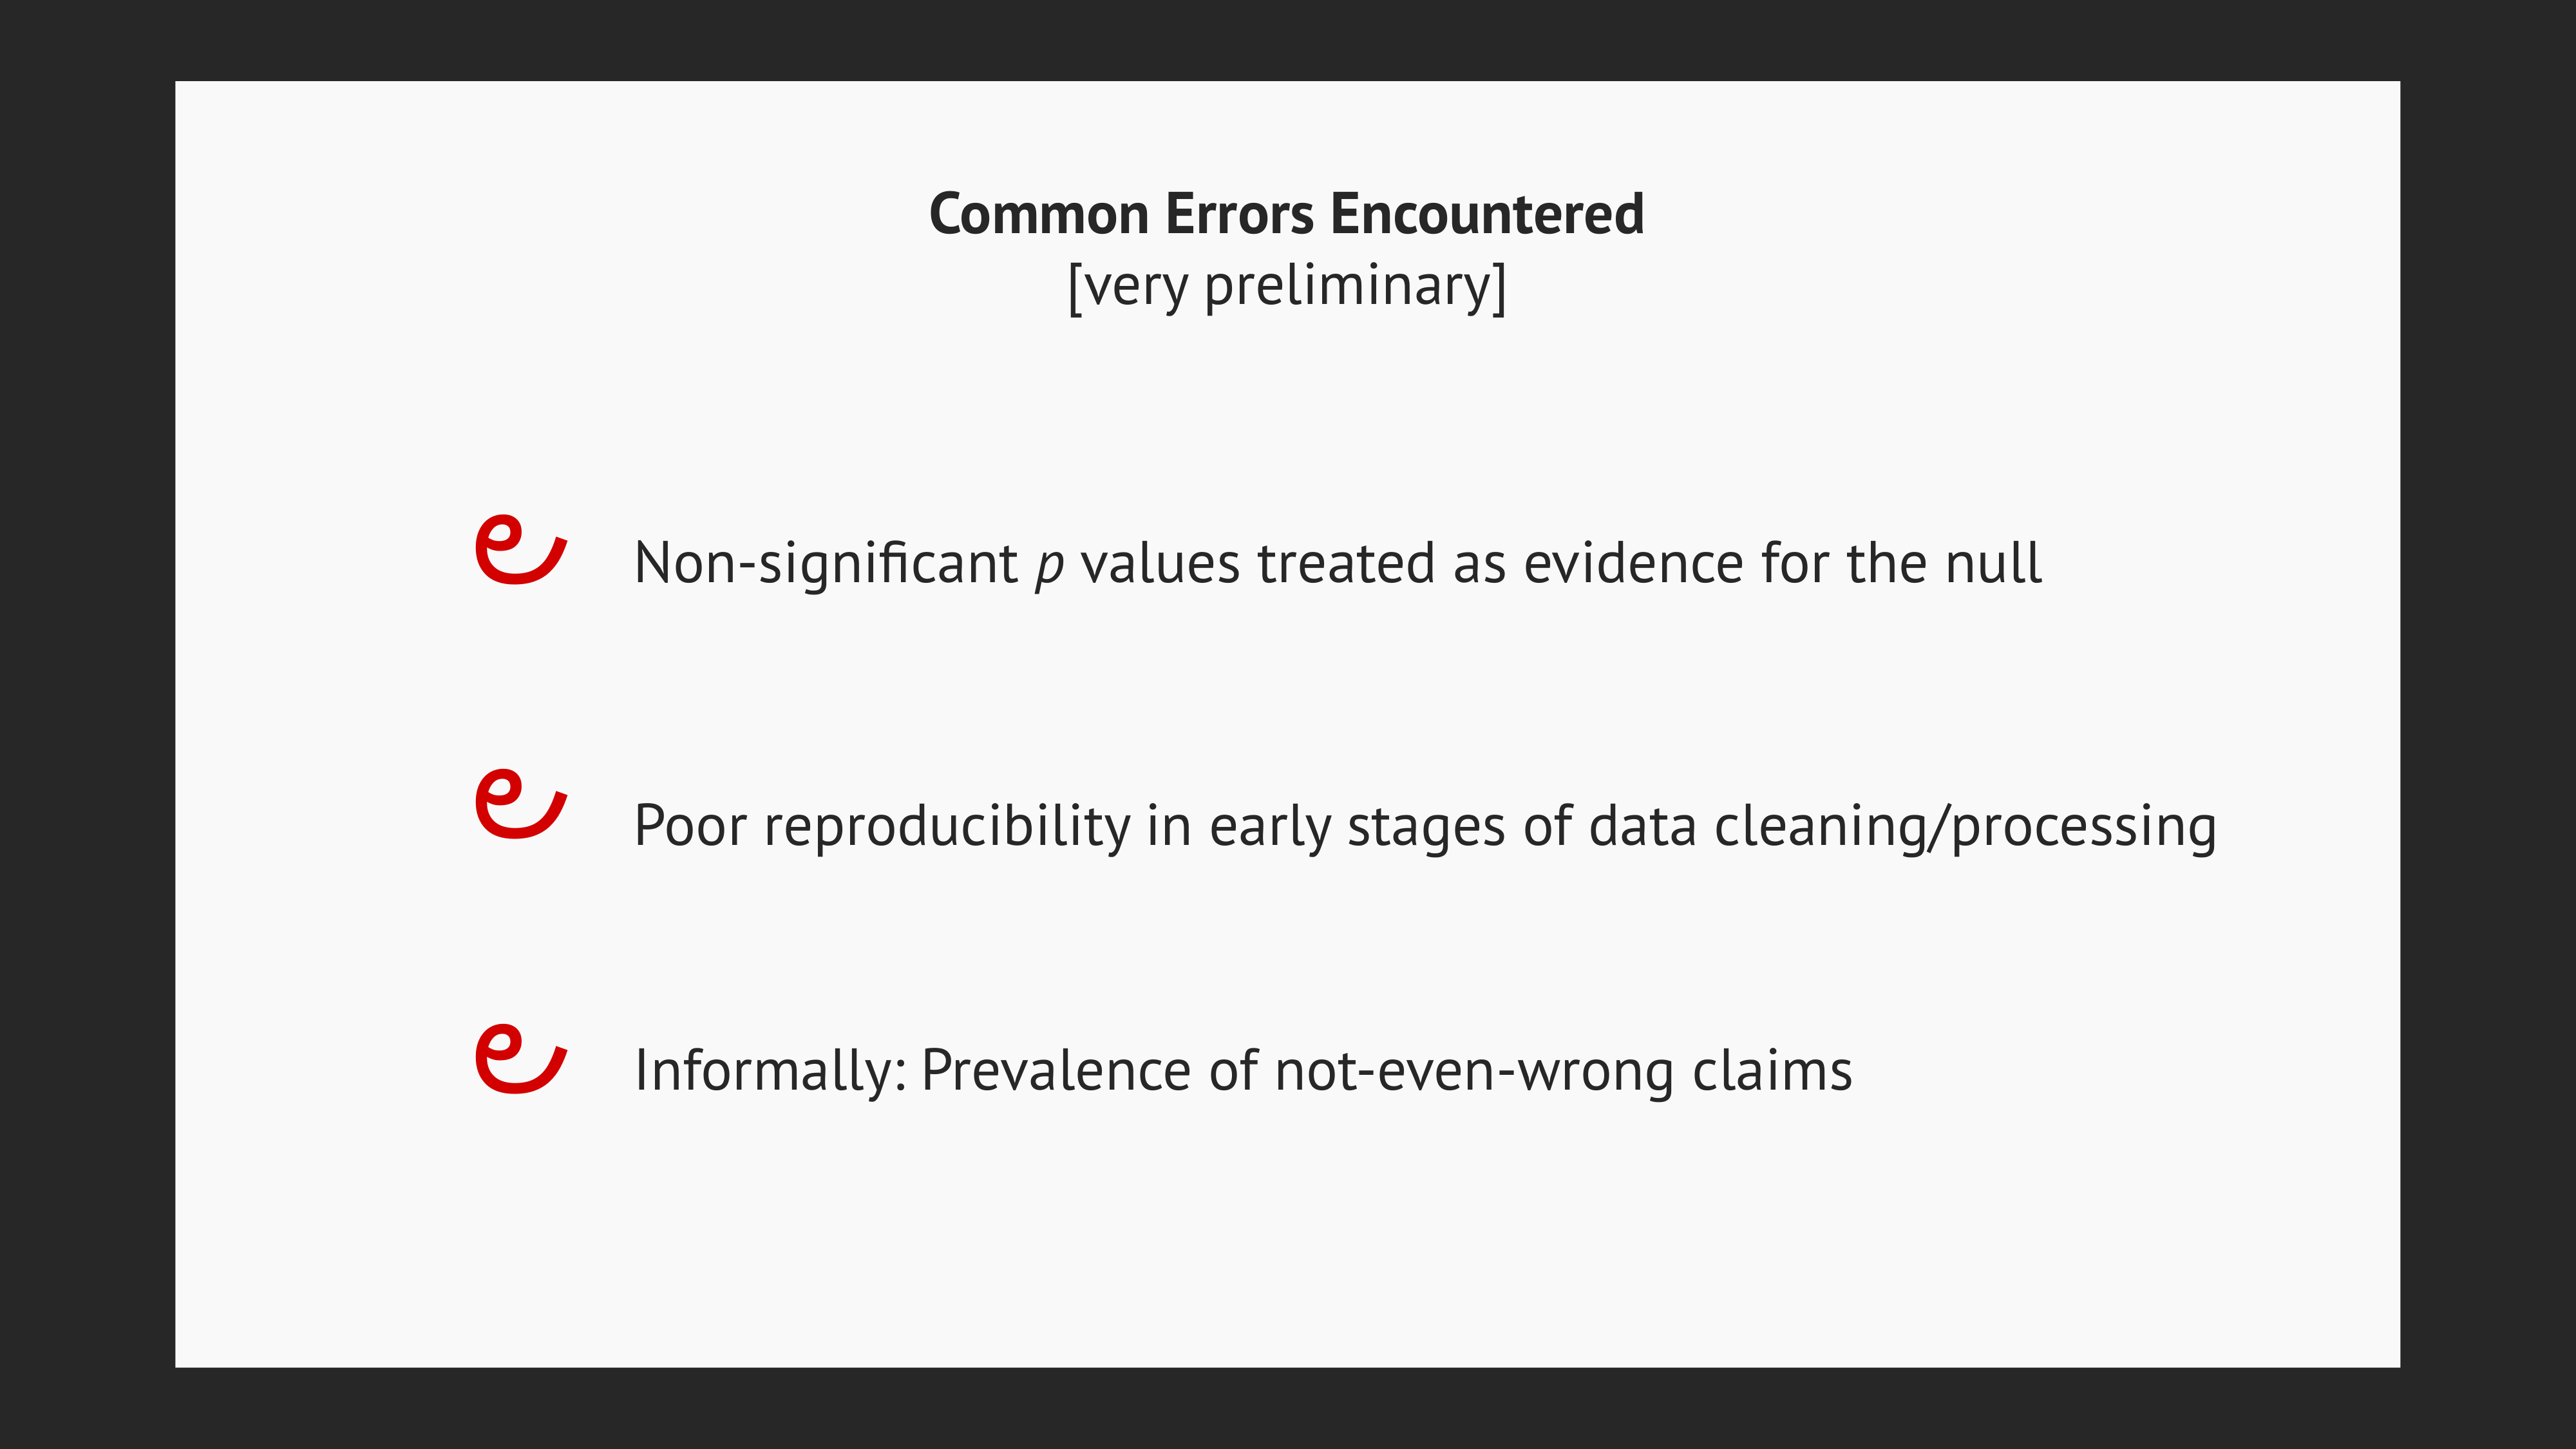

Common Errors Encountered
[very preliminary]
౿
Non-significant p values treated as evidence for the null
౿
Poor reproducibility in early stages of data cleaning/processing
౿
Informally: Prevalence of not-even-wrong claims